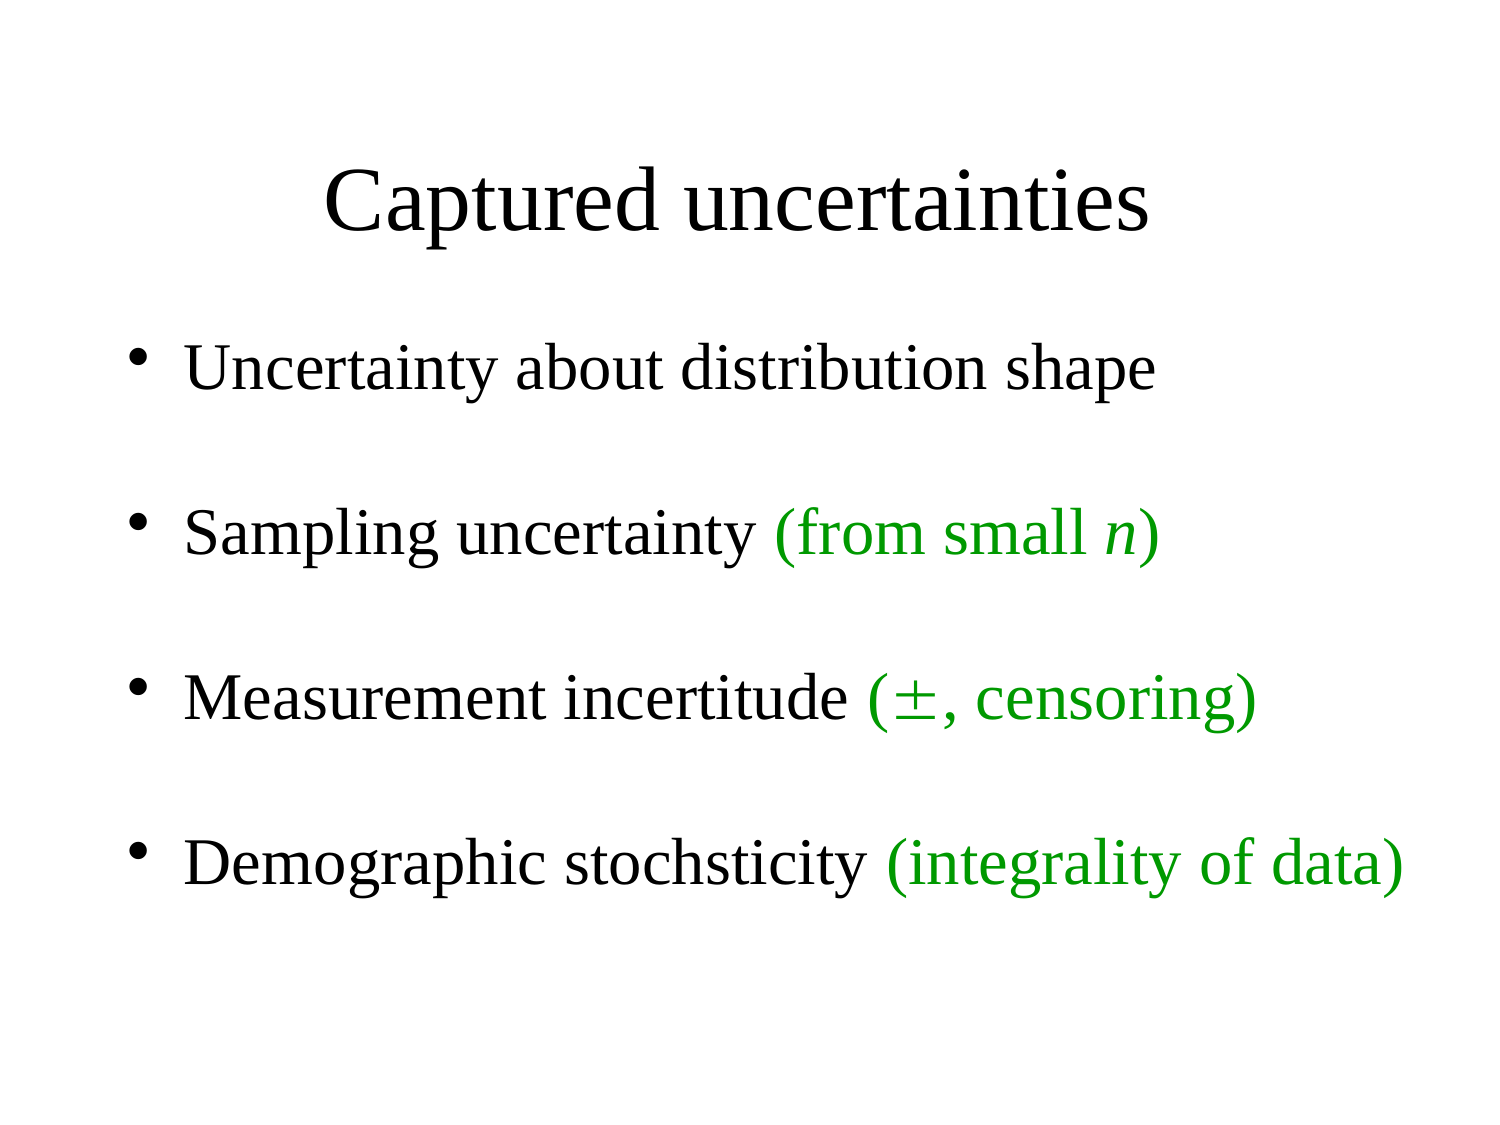

# Captured uncertainties
Uncertainty about distribution shape

Sampling uncertainty (from small n)

Measurement incertitude (±, censoring)

Demographic stochsticity (integrality of data)